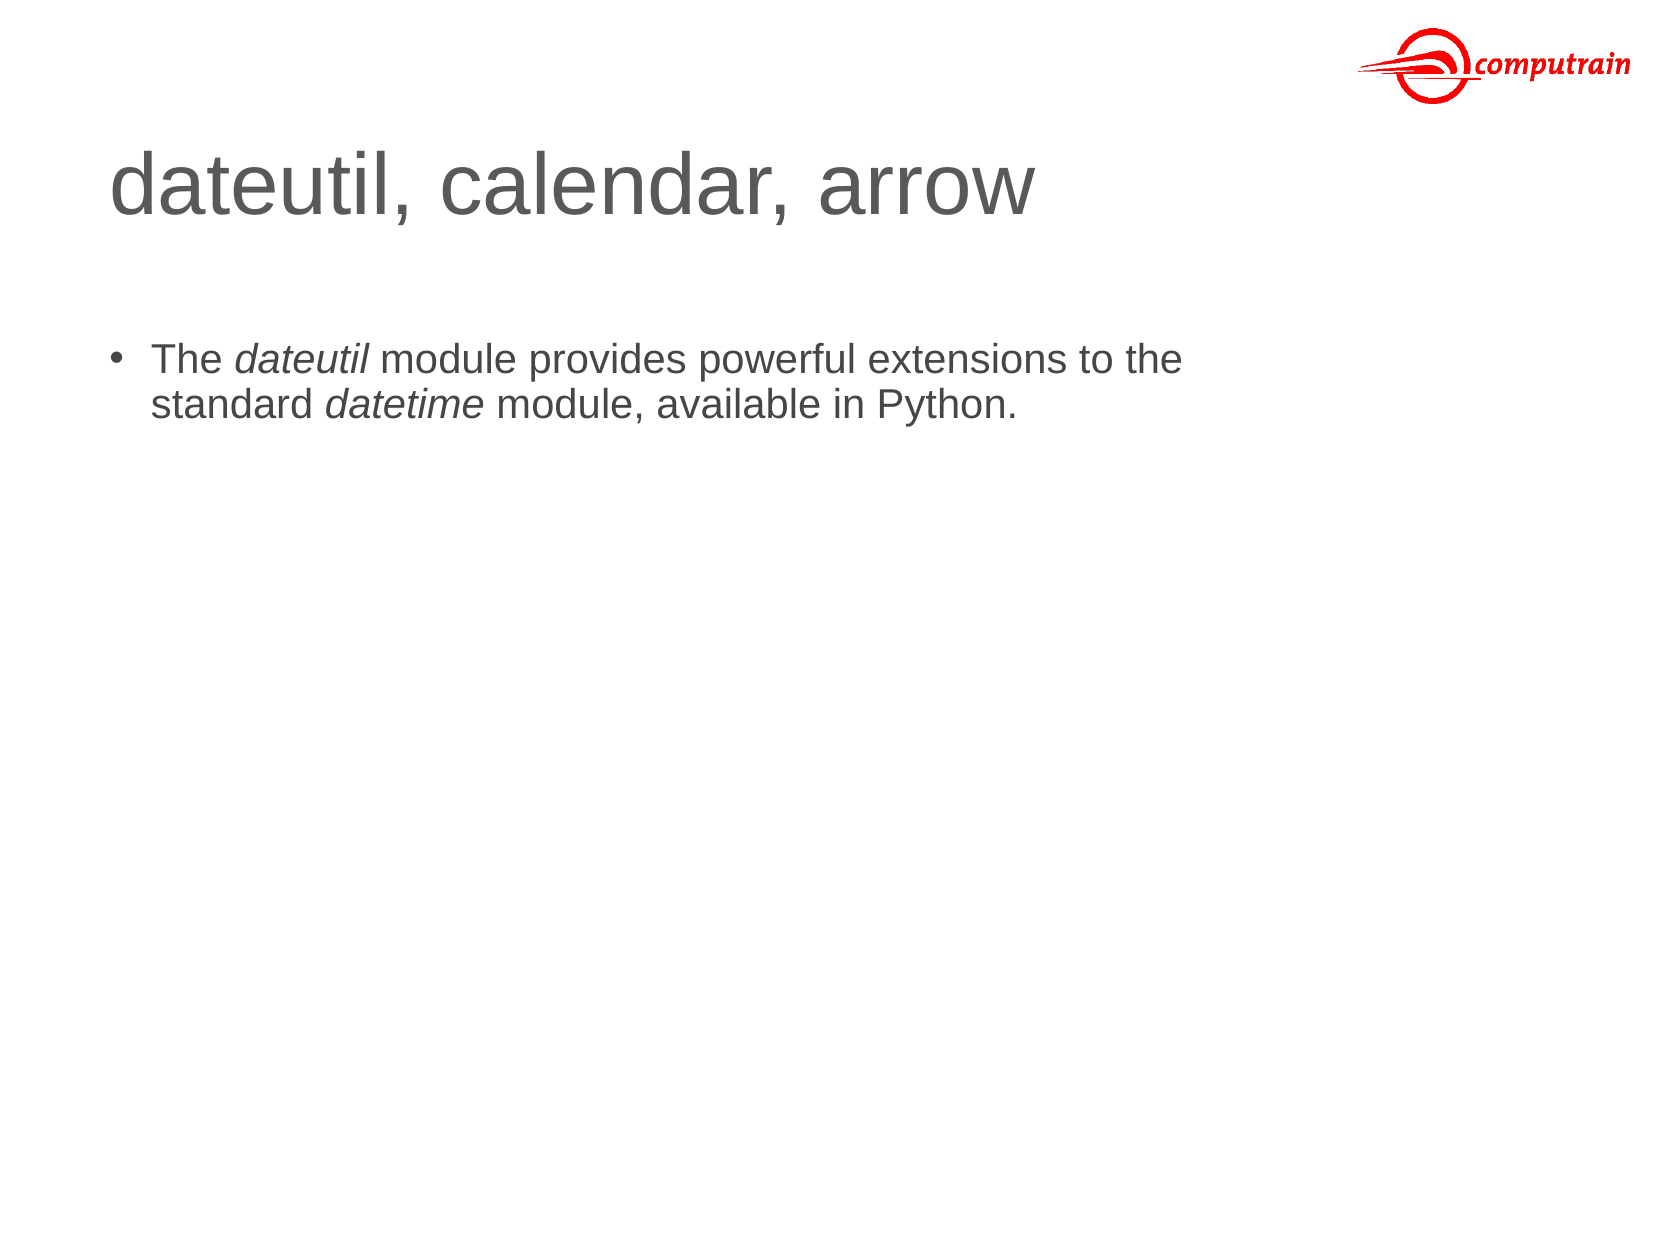

# dateutil, calendar, arrow
The dateutil module provides powerful extensions to the standard datetime module, available in Python.